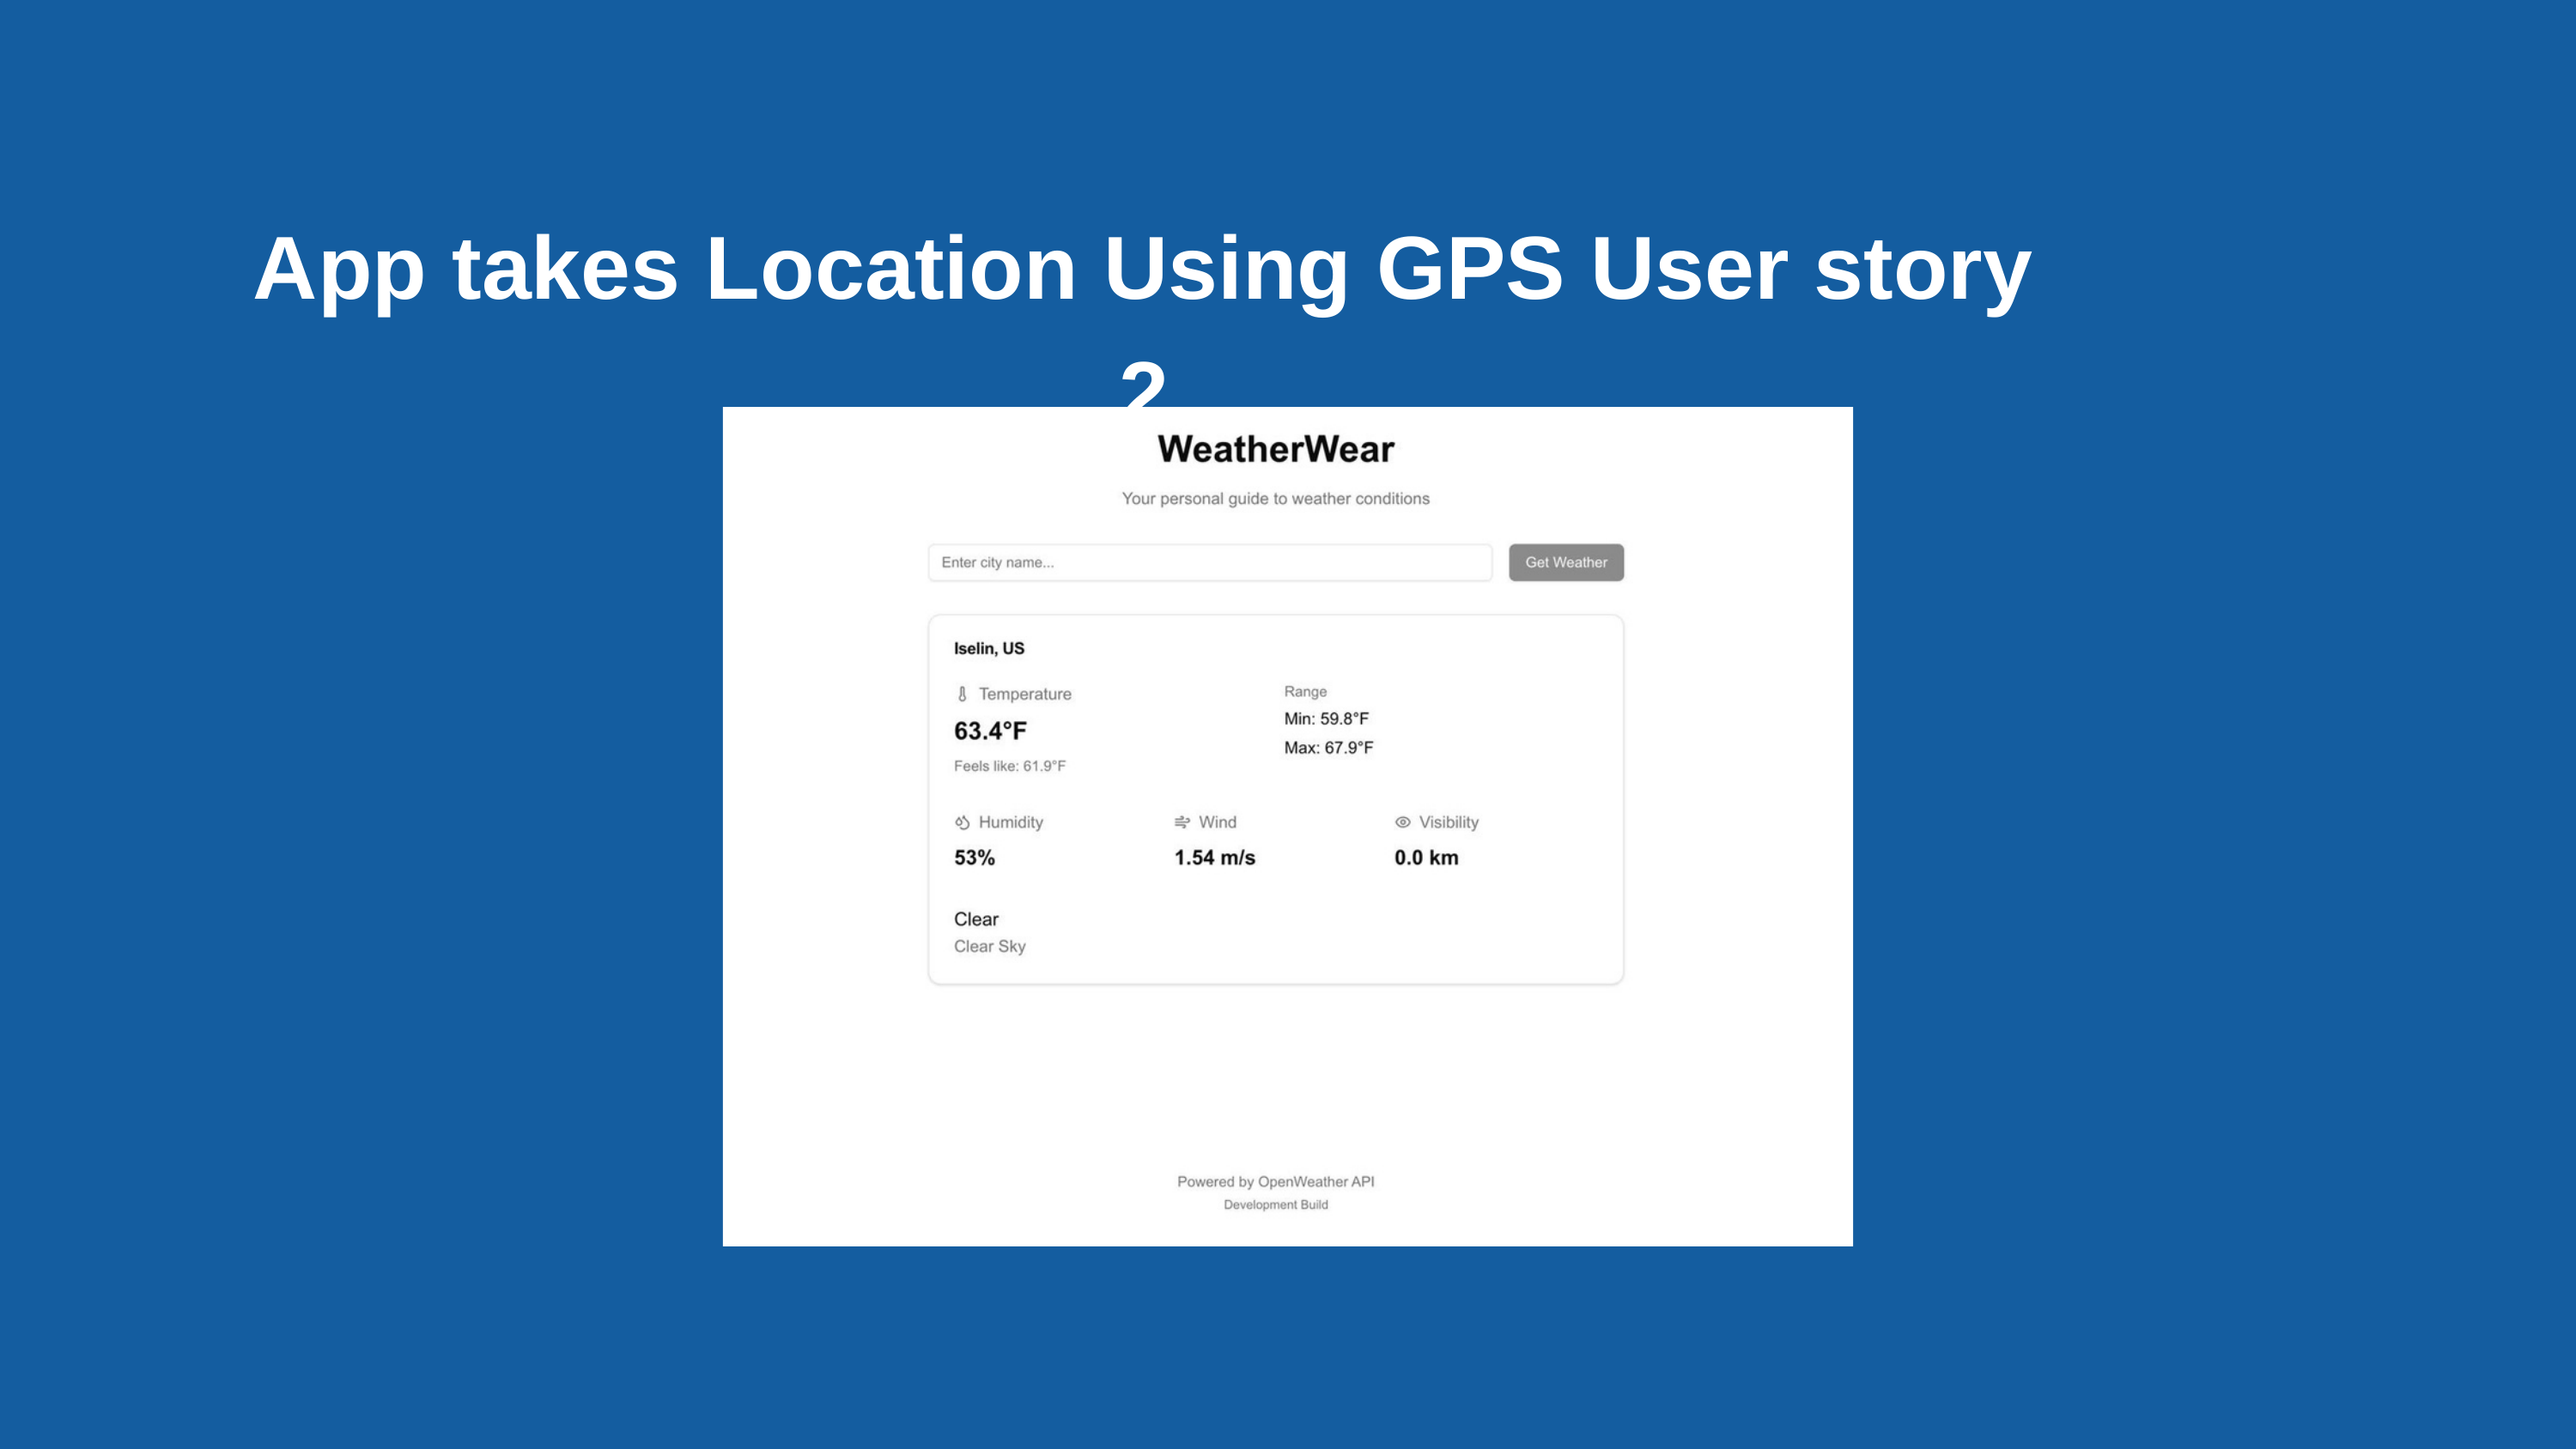

App takes Location Using GPS User story 2